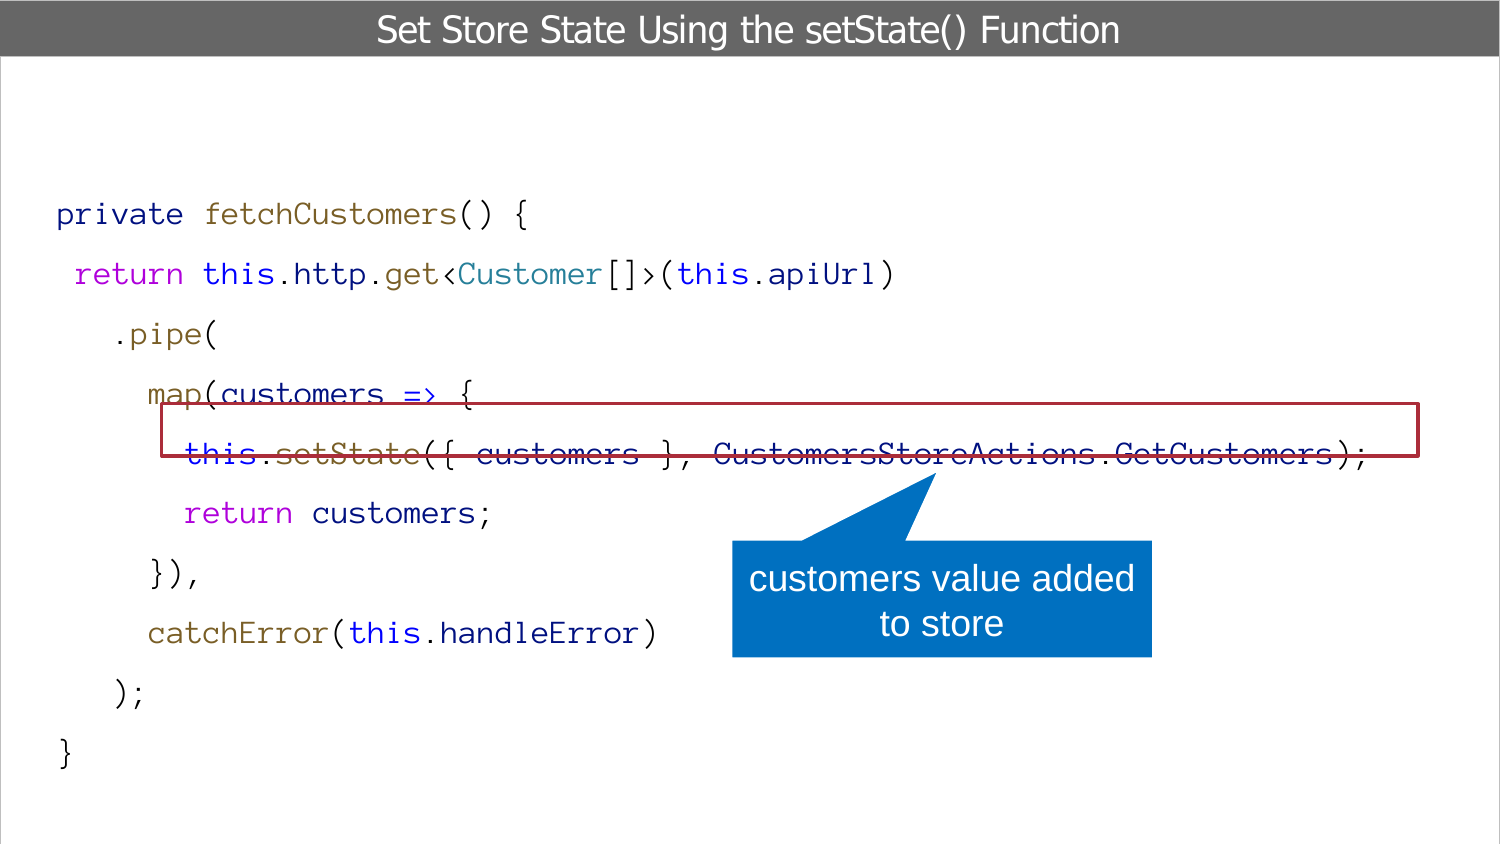

Set Store State Using the setState() Function
private fetchCustomers() {
 return this.http.get<Customer[]>(this.apiUrl)
   .pipe(
     map(customers => {
       this.setState({ customers }, CustomersStoreActions.GetCustomers);
       return customers;
     }),
     catchError(this.handleError)
   );
}

customers value added to store